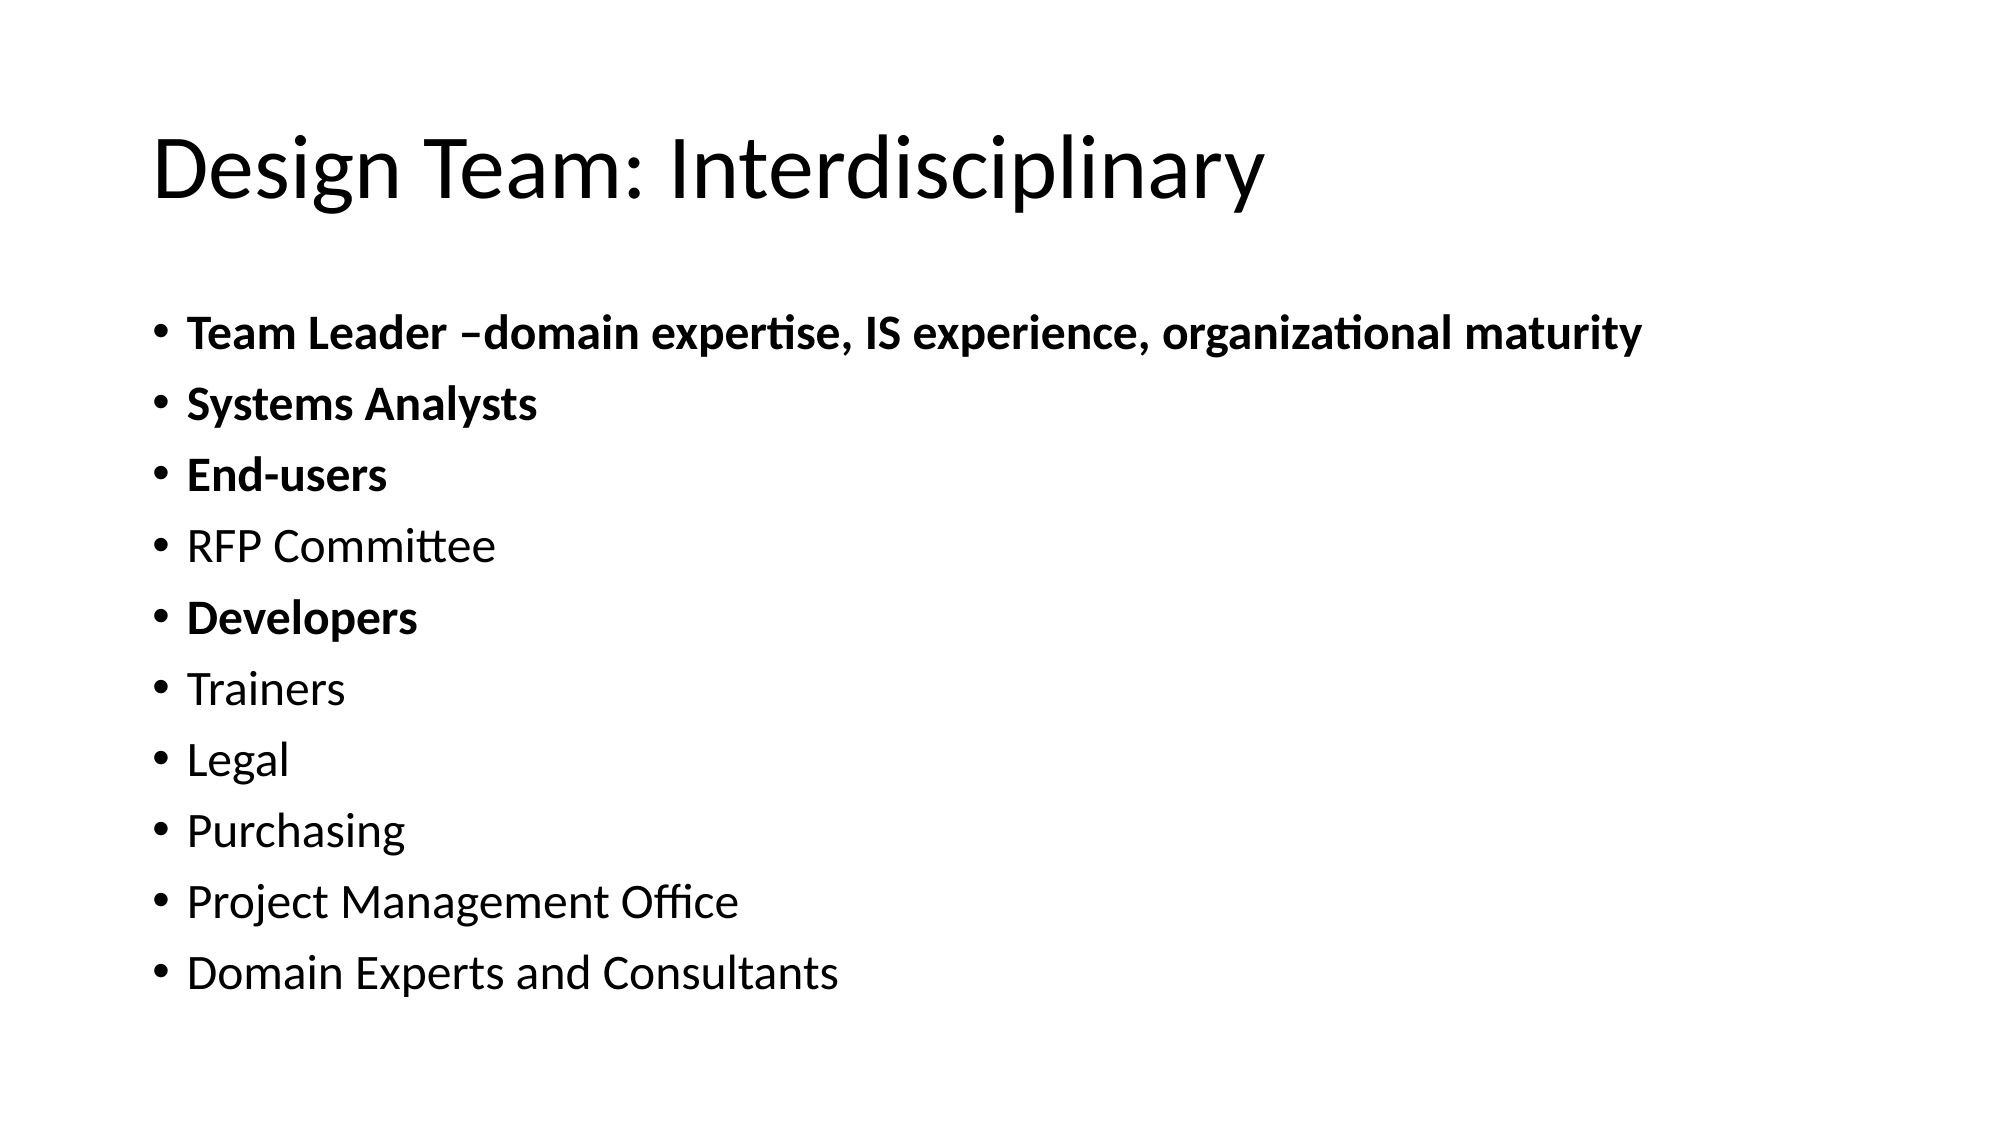

# Design Team: Interdisciplinary
Team Leader –domain expertise, IS experience, organizational maturity
Systems Analysts
End-users
RFP Committee
Developers
Trainers
Legal
Purchasing
Project Management Office
Domain Experts and Consultants